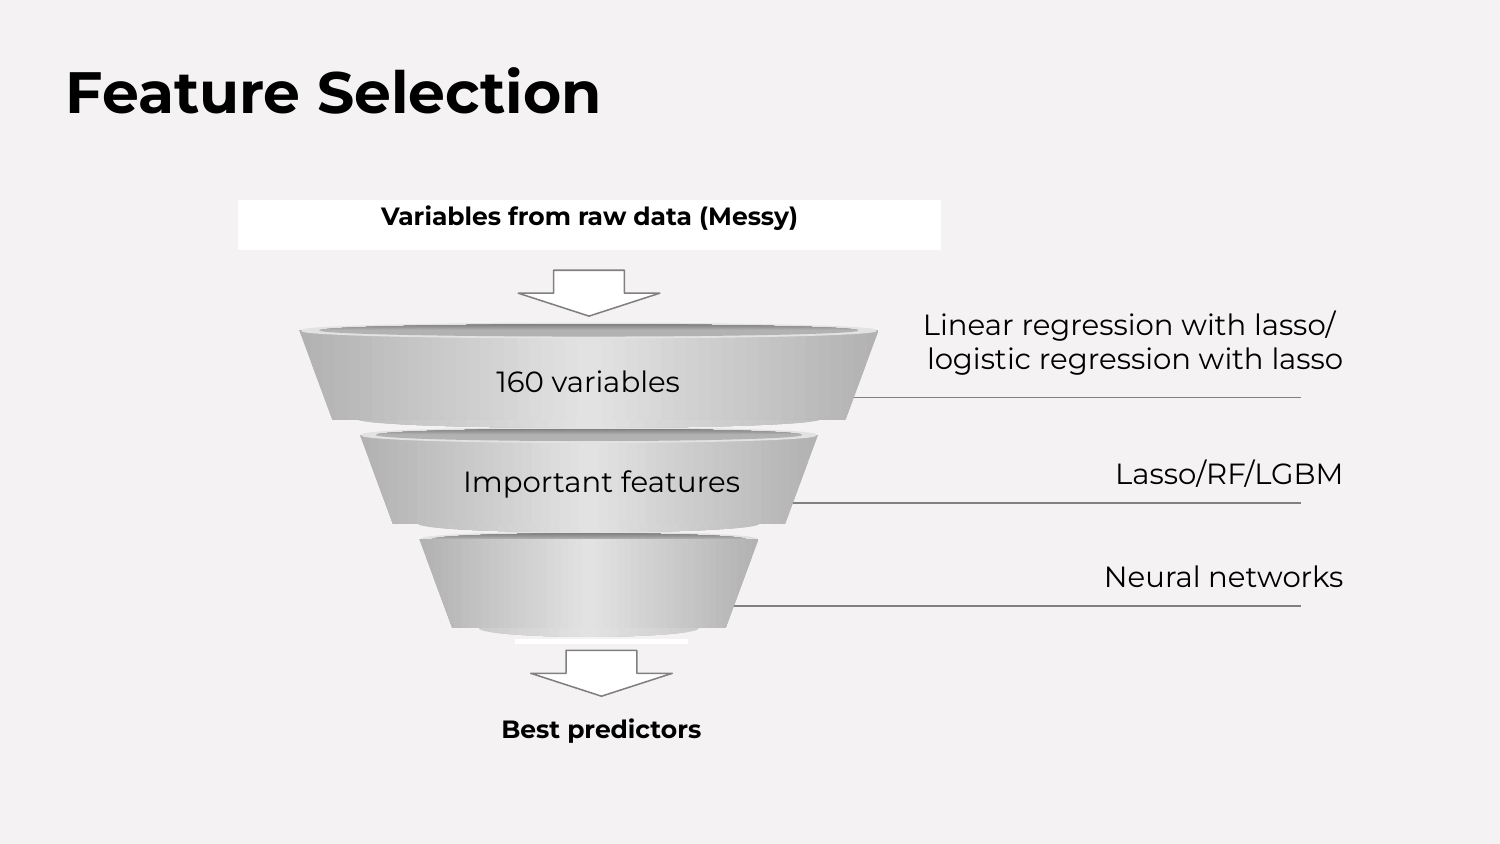

Feature Selection
Variables from raw data (Messy)

Linear regression with lasso/
logistic regression with lasso

100+ variables
160 variables
Lasso/RF/LGBM
10-20 variables
Important features
Neural networks

10-20 variables

Best predictors